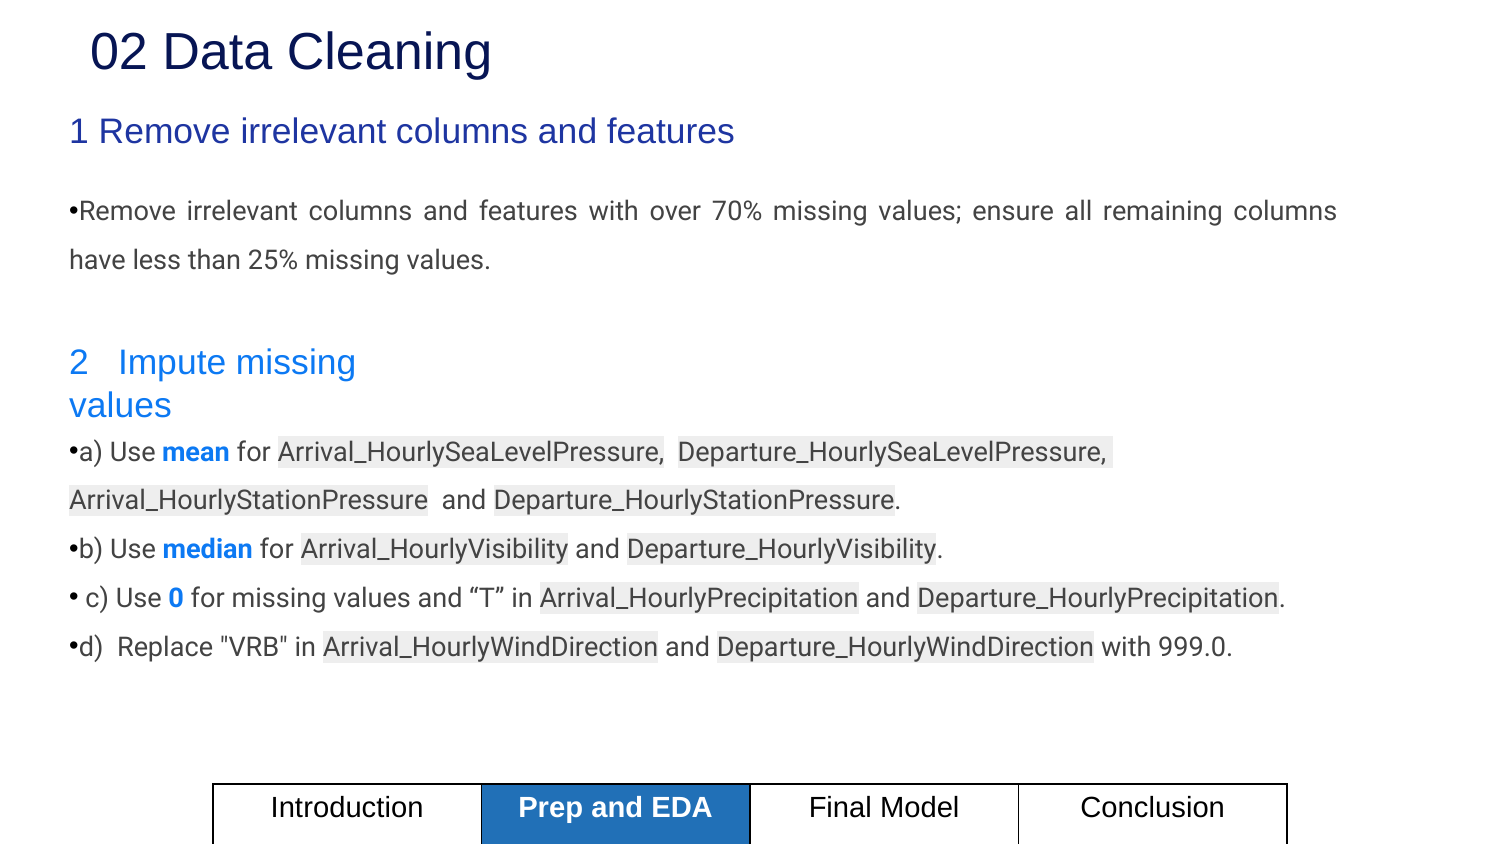

# 02 Data Cleaning
1 Remove irrelevant columns and features
Remove irrelevant columns and features with over 70% missing values; ensure all remaining columns have less than 25% missing values.
2   Impute missing values
a) Use mean for Arrival_HourlySeaLevelPressure,  Departure_HourlySeaLevelPressure,   Arrival_HourlyStationPressure  and Departure_HourlyStationPressure.
b) Use median for Arrival_HourlyVisibility and Departure_HourlyVisibility.
 c) Use 0 for missing values and “T” in Arrival_HourlyPrecipitation and Departure_HourlyPrecipitation.
d)  Replace "VRB" in Arrival_HourlyWindDirection and Departure_HourlyWindDirection with 999.0.